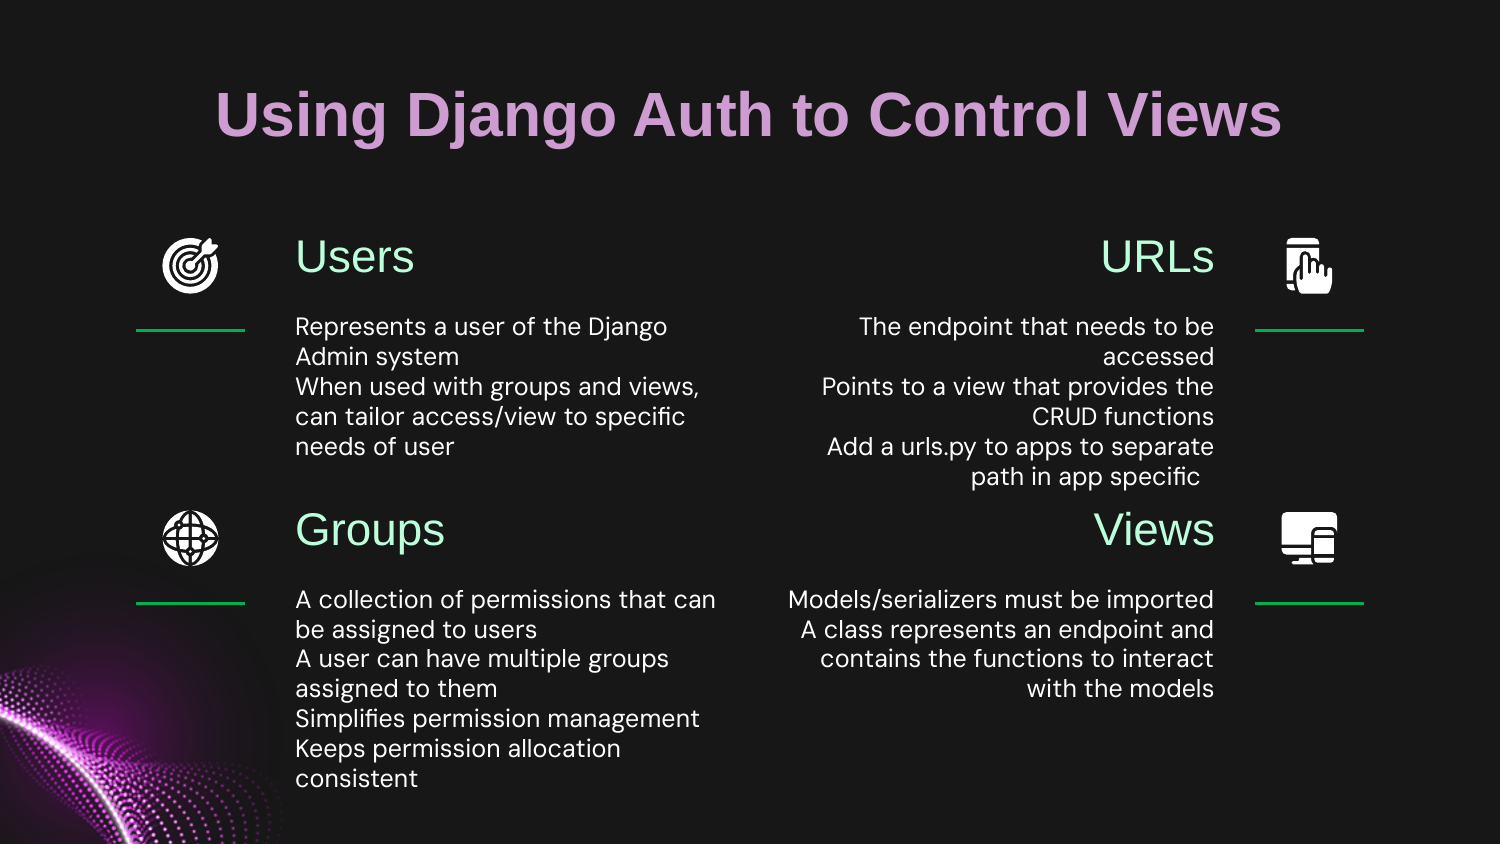

# Using Django Auth to Control Views
Users
URLs

Represents a user of the Django Admin system
When used with groups and views, can tailor access/view to specific needs of user
The endpoint that needs to be accessed
Points to a view that provides the CRUD functions
Add a urls.py to apps to separate path in app specific
Groups
Views

A collection of permissions that can be assigned to users
A user can have multiple groups assigned to them
Simplifies permission management
Keeps permission allocation consistent
Models/serializers must be imported
A class represents an endpoint and contains the functions to interact with the models